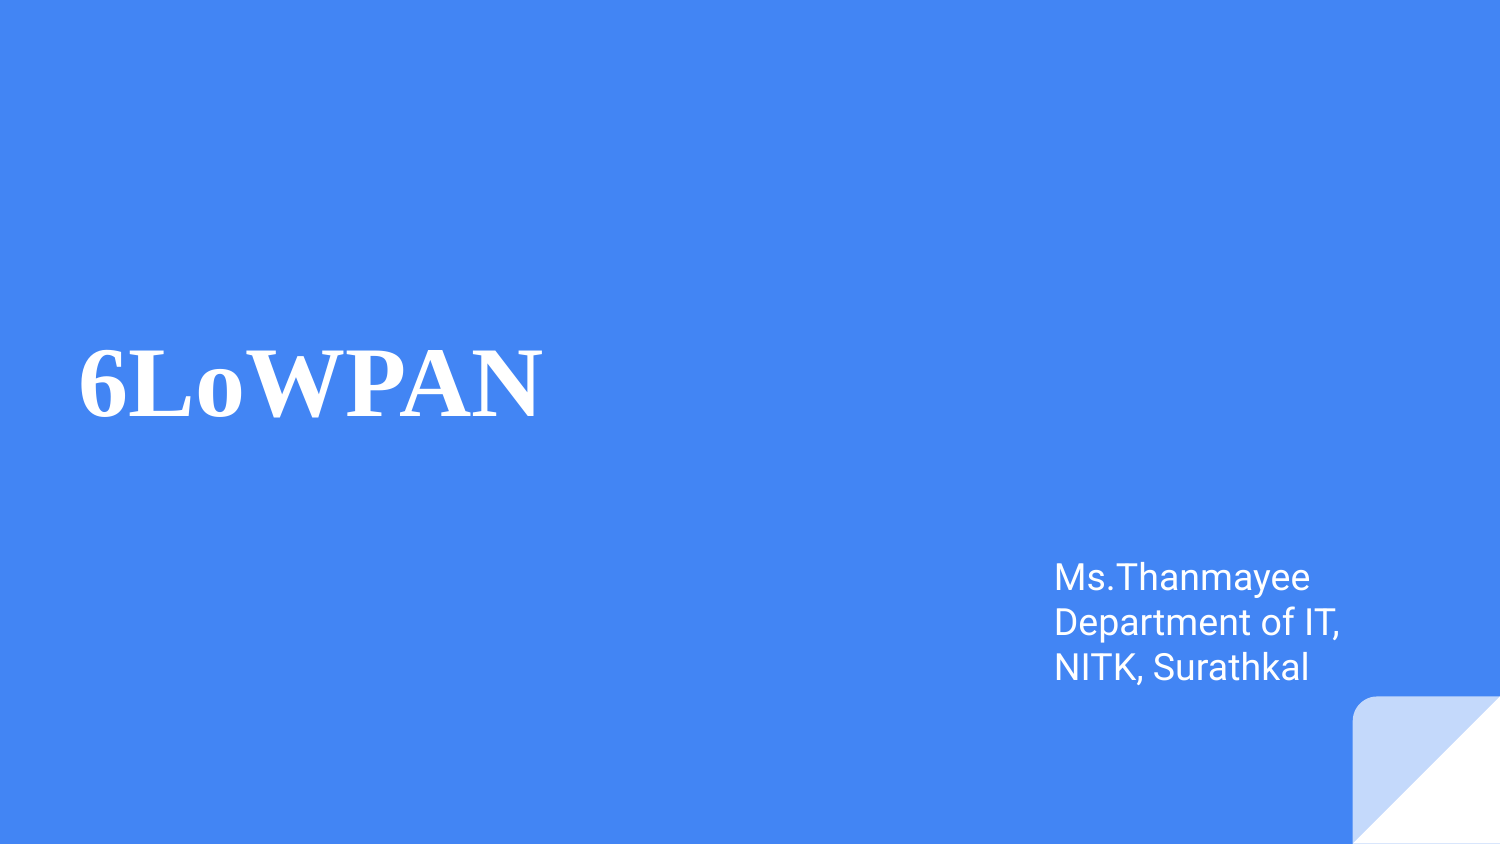

6LoWPAN

Ms.Thanmayee
Department of IT,
NITK, Surathkal